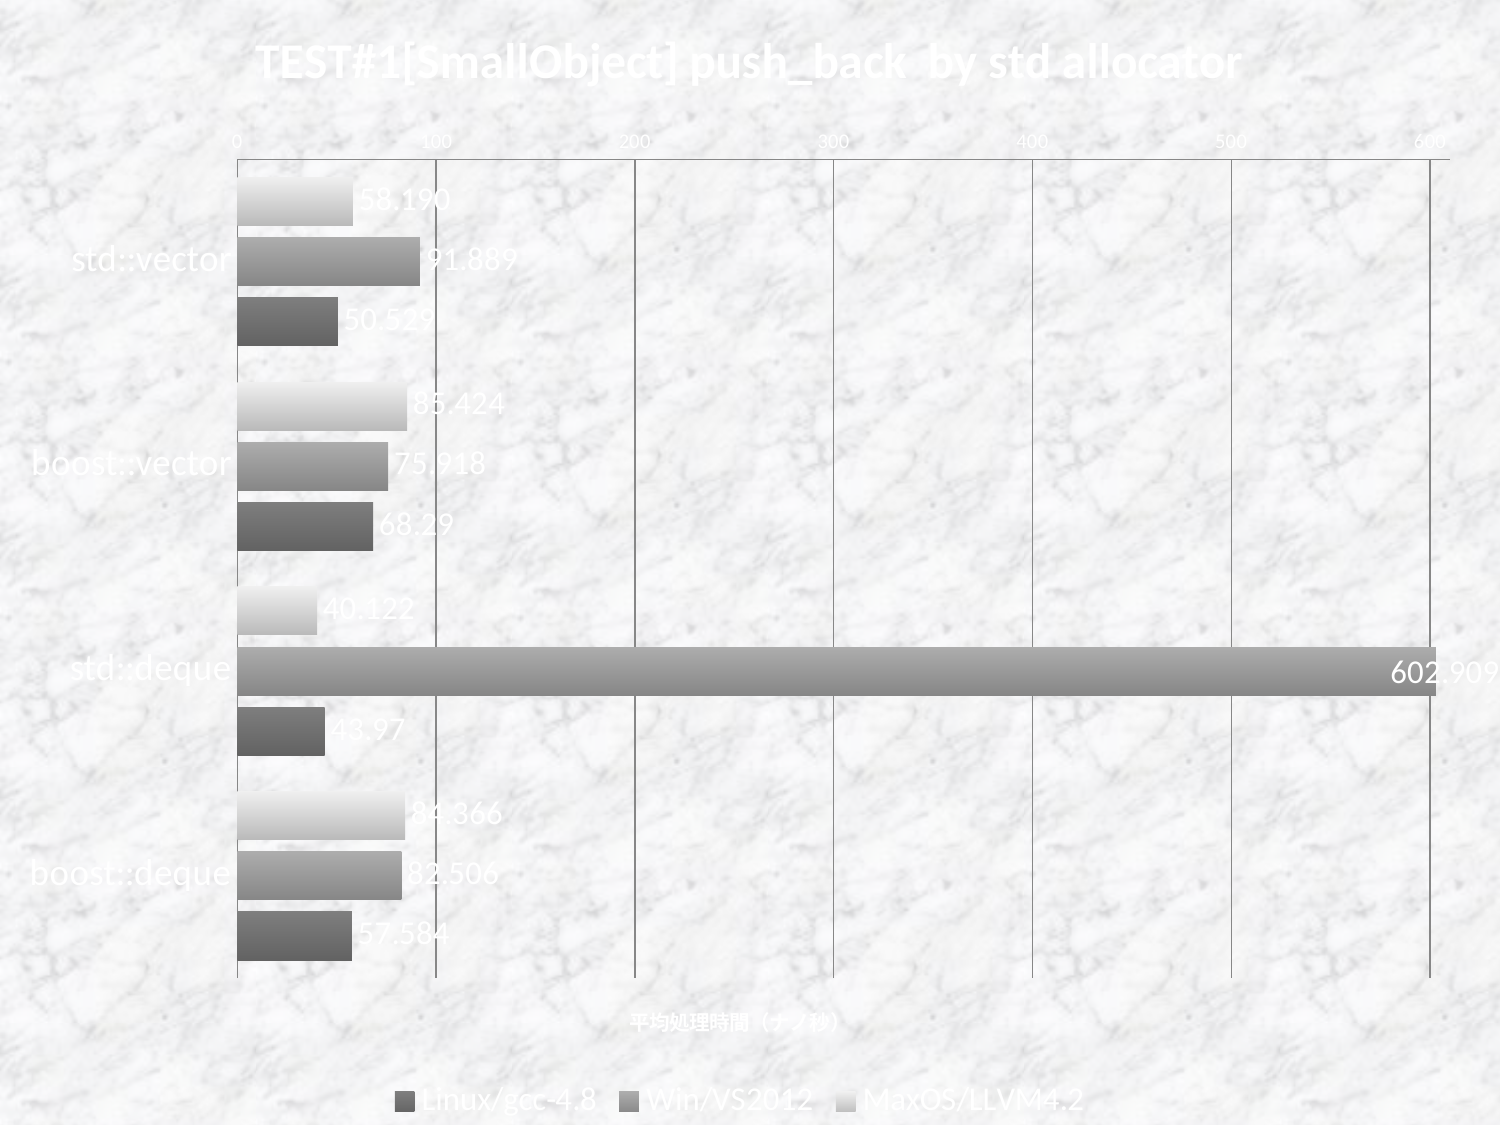

### Chart: TEST#1[SmallObject] push_back  by std allocator

| Category | MaxOS/LLVM4.2 | Win/VS2012 | Linux/gcc-4.8 |
|---|---|---|---|
| std::vector | 58.190000000000005 | 91.88899999999998 | 50.529 |
| boost::vector | 85.424 | 75.918 | 68.29 |
| std::deque | 40.12200000000001 | 602.909 | 43.97 |
| boost::deque | 84.366 | 82.506 | 57.583999999999996 |